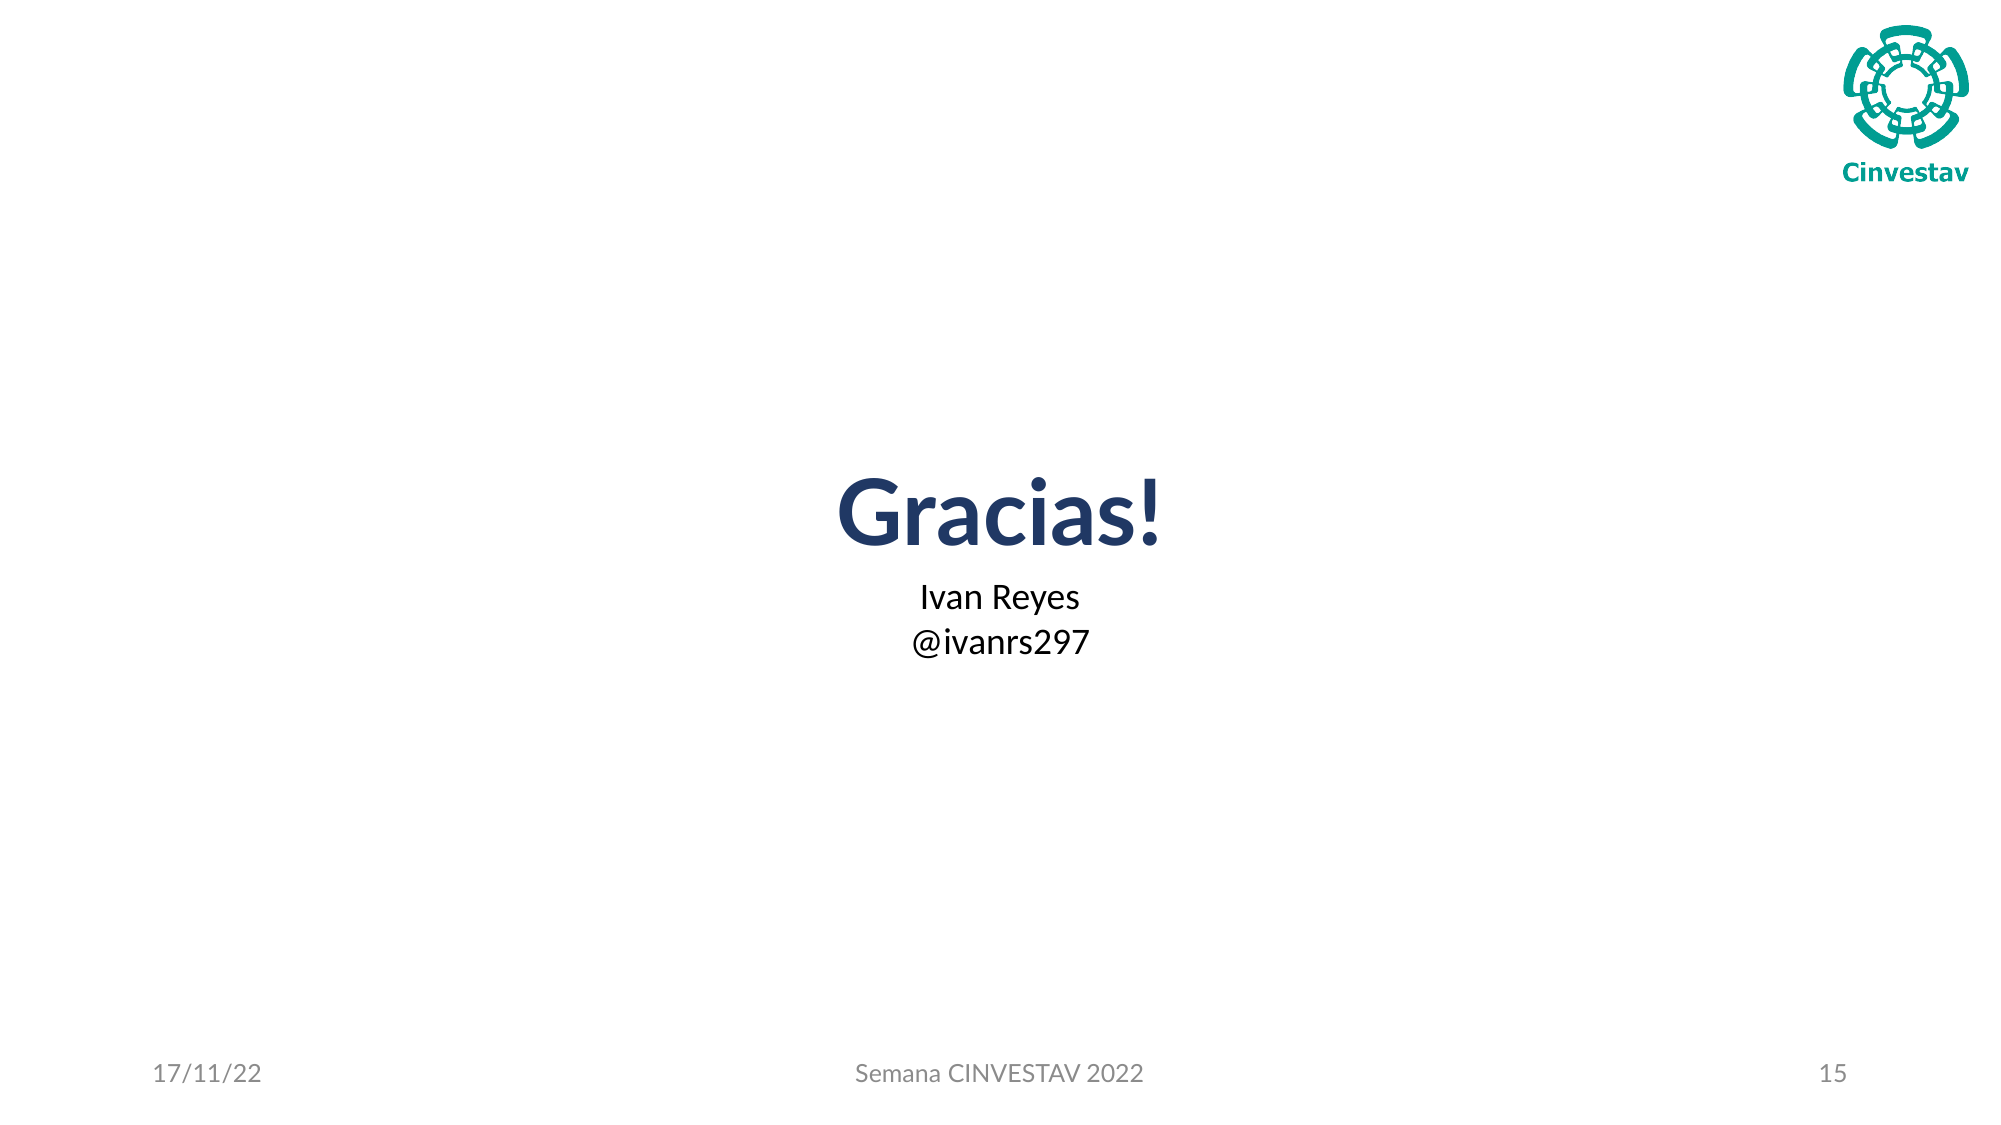

# Gracias!
Ivan Reyes
@ivanrs297
17/11/22
Semana CINVESTAV 2022
15